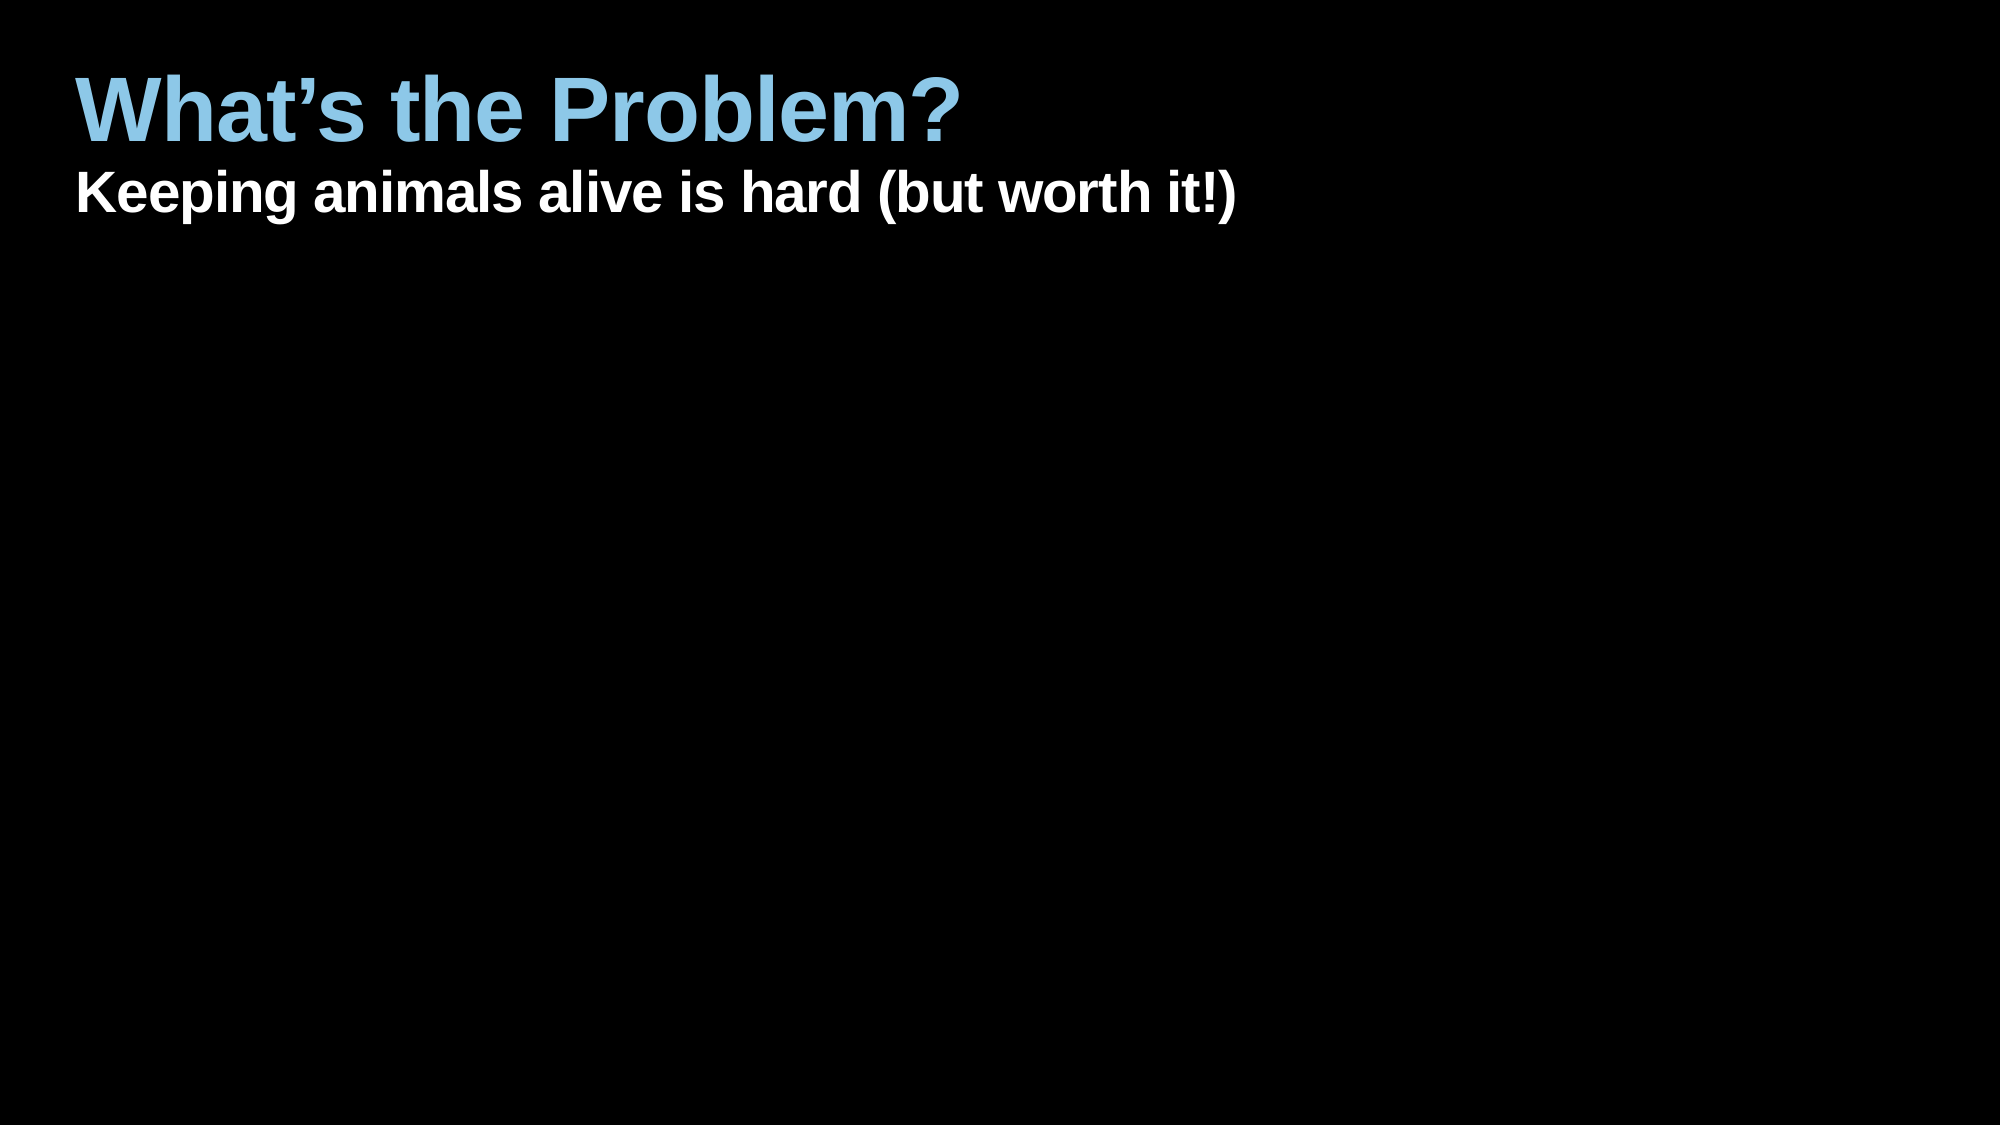

What’s the Problem?
Keeping animals alive is hard (but worth it!)